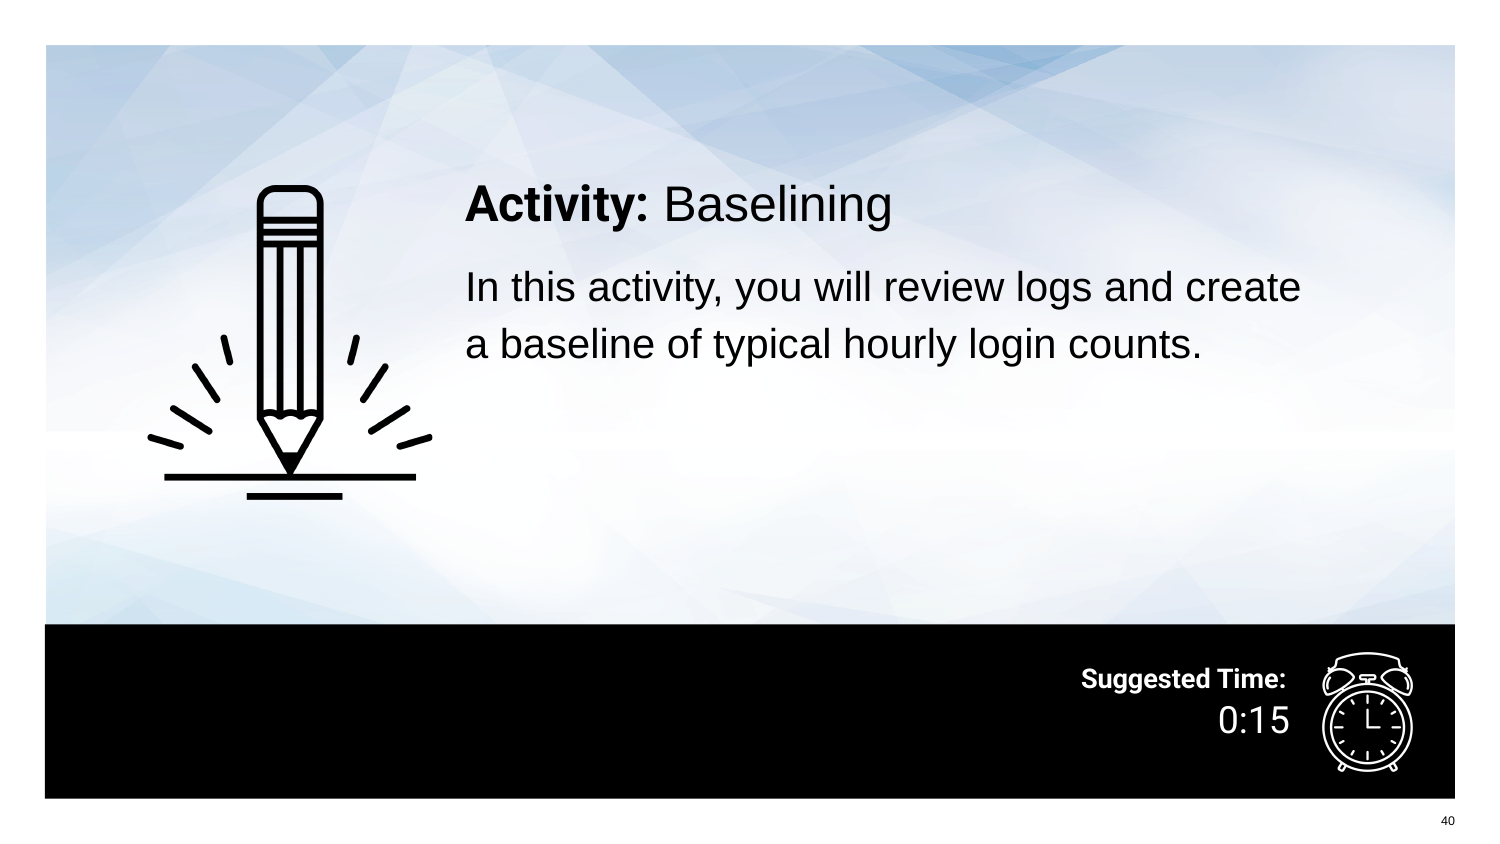

Activity: Baselining
In this activity, you will review logs and create
a baseline of typical hourly login counts.
# 0:15

40